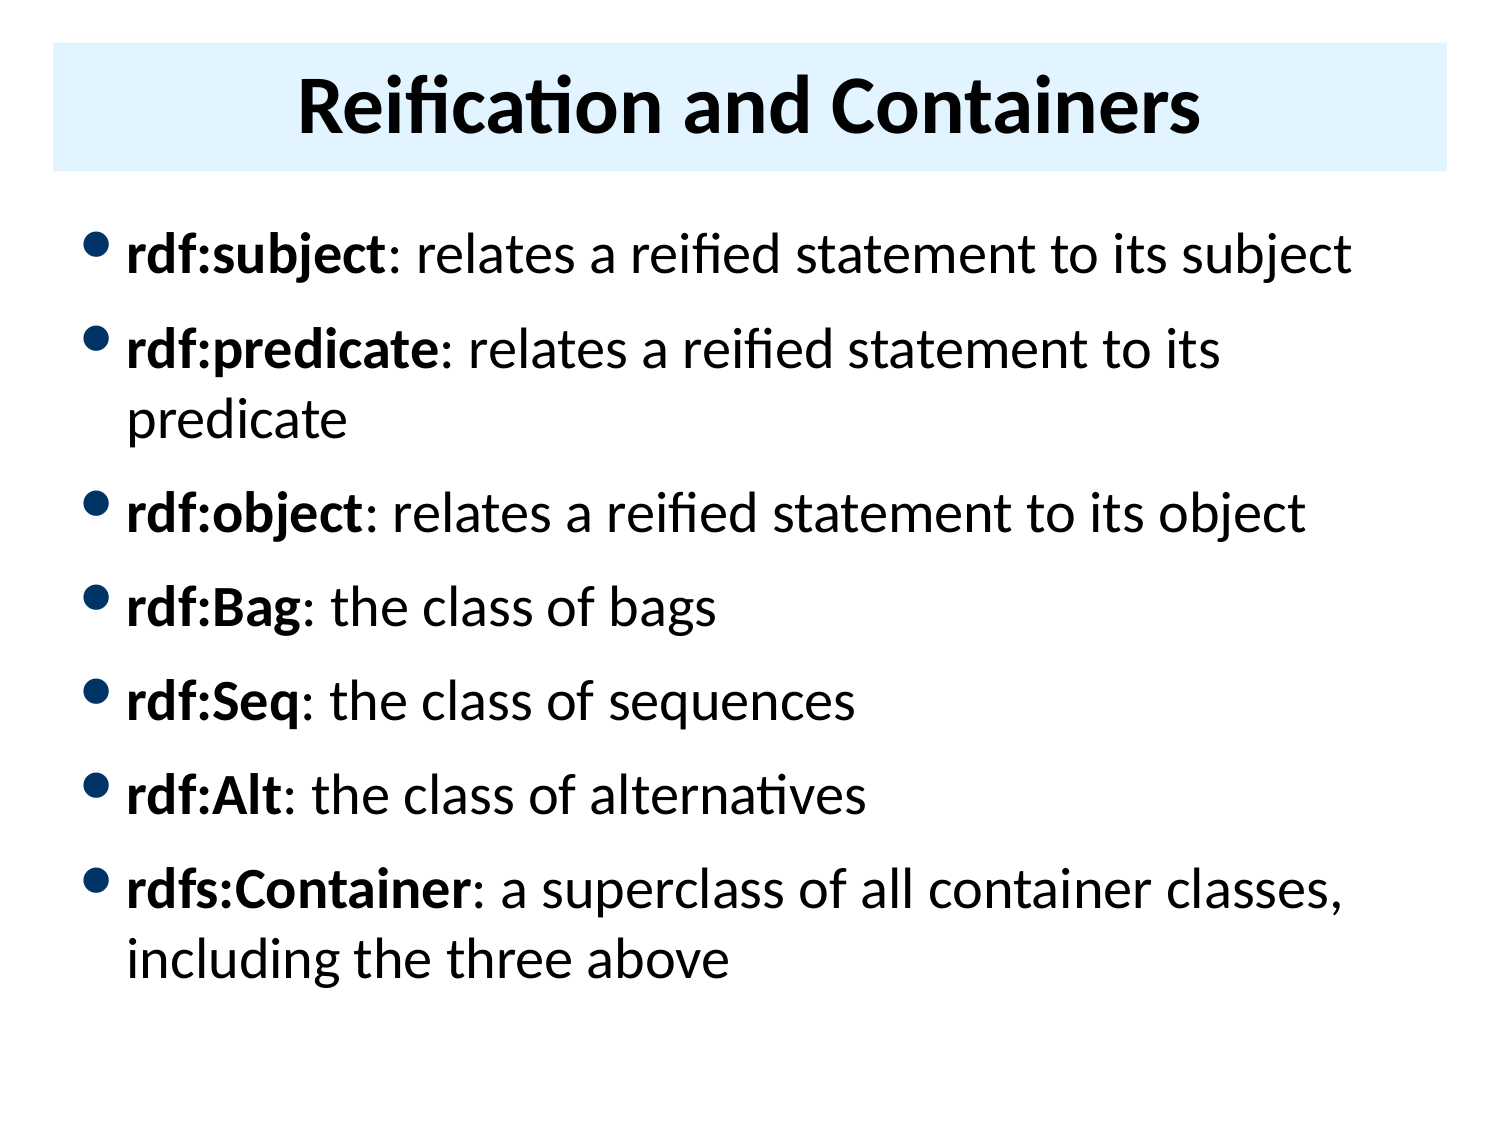

# Reification and Containers
rdf:subject: relates a reified statement to its subject
rdf:predicate: relates a reified statement to its predicate
rdf:object: relates a reified statement to its object
rdf:Bag: the class of bags
rdf:Seq: the class of sequences
rdf:Alt: the class of alternatives
rdfs:Container: a superclass of all container classes, including the three above